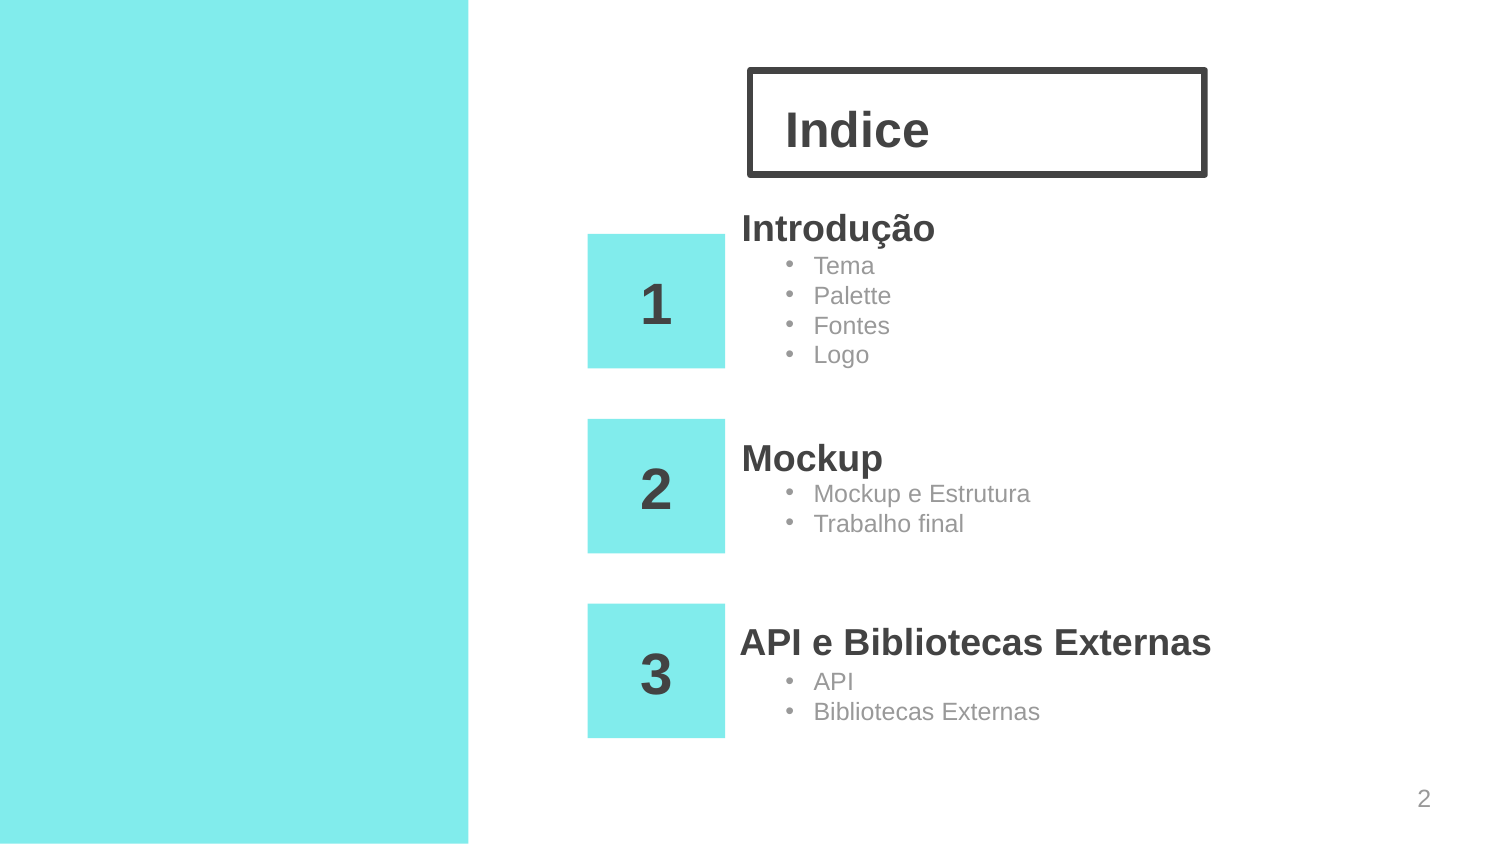

# Indice
Introdução
Tema
Palette
Fontes
Logo
1
Mockup
2
Mockup e Estrutura
Trabalho final
API e Bibliotecas Externas
3
API
Bibliotecas Externas
2